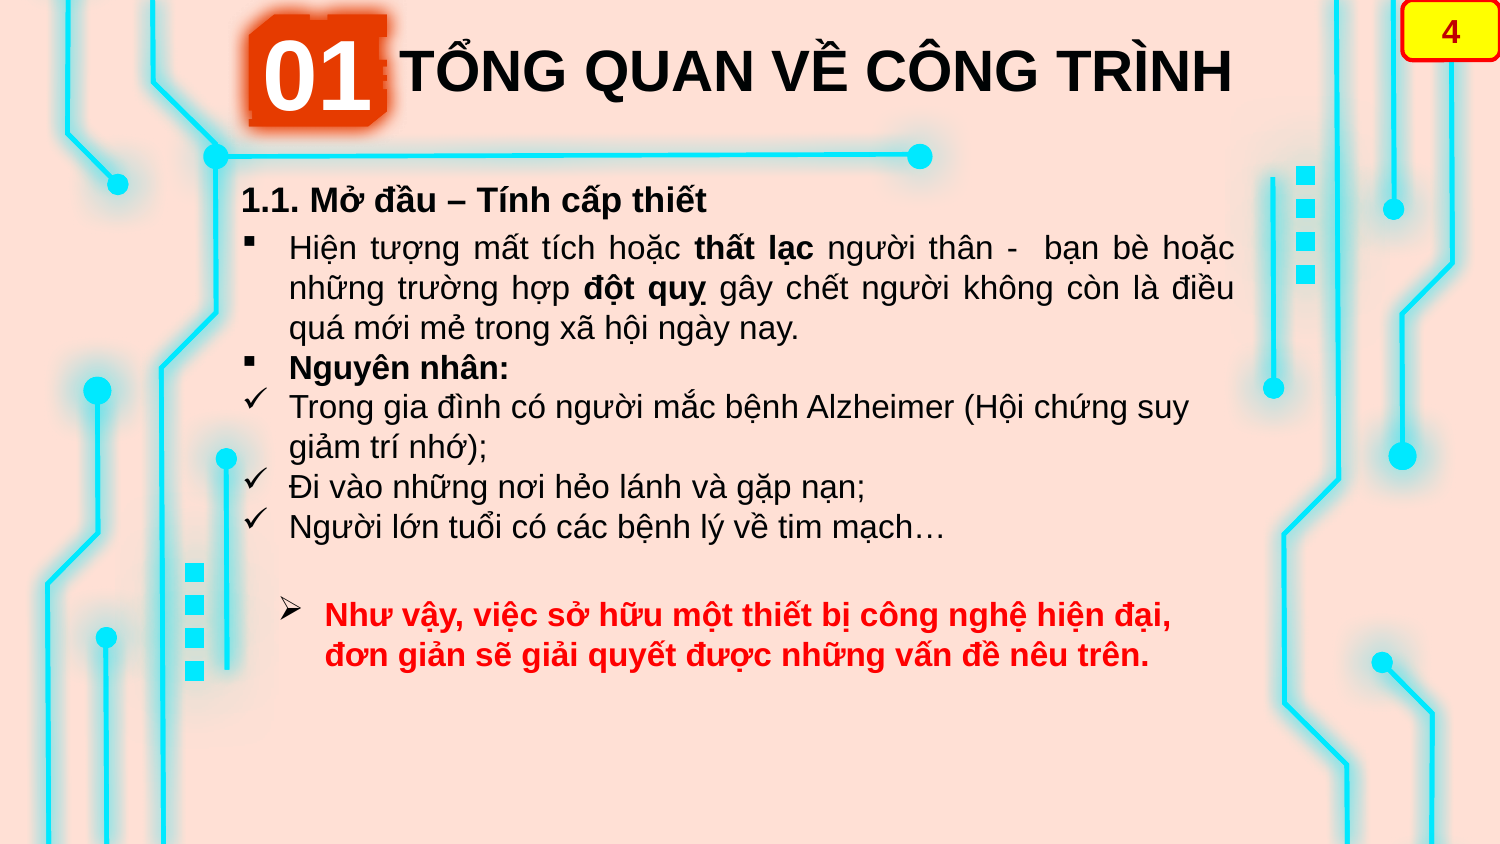

4
01
# TỔNG QUAN VỀ CÔNG TRÌNH

1.1. Mở đầu – Tính cấp thiết
Hiện tượng mất tích hoặc thất lạc người thân -  bạn bè hoặc những trường hợp đột quỵ gây chết người không còn là điều quá mới mẻ trong xã hội ngày nay.
Nguyên nhân:
Trong gia đình có người mắc bệnh Alzheimer (Hội chứng suy giảm trí nhớ);
Đi vào những nơi hẻo lánh và gặp nạn;
Người lớn tuổi có các bệnh lý về tim mạch…
Như vậy, việc sở hữu một thiết bị công nghệ hiện đại, đơn giản sẽ giải quyết được những vấn đề nêu trên.